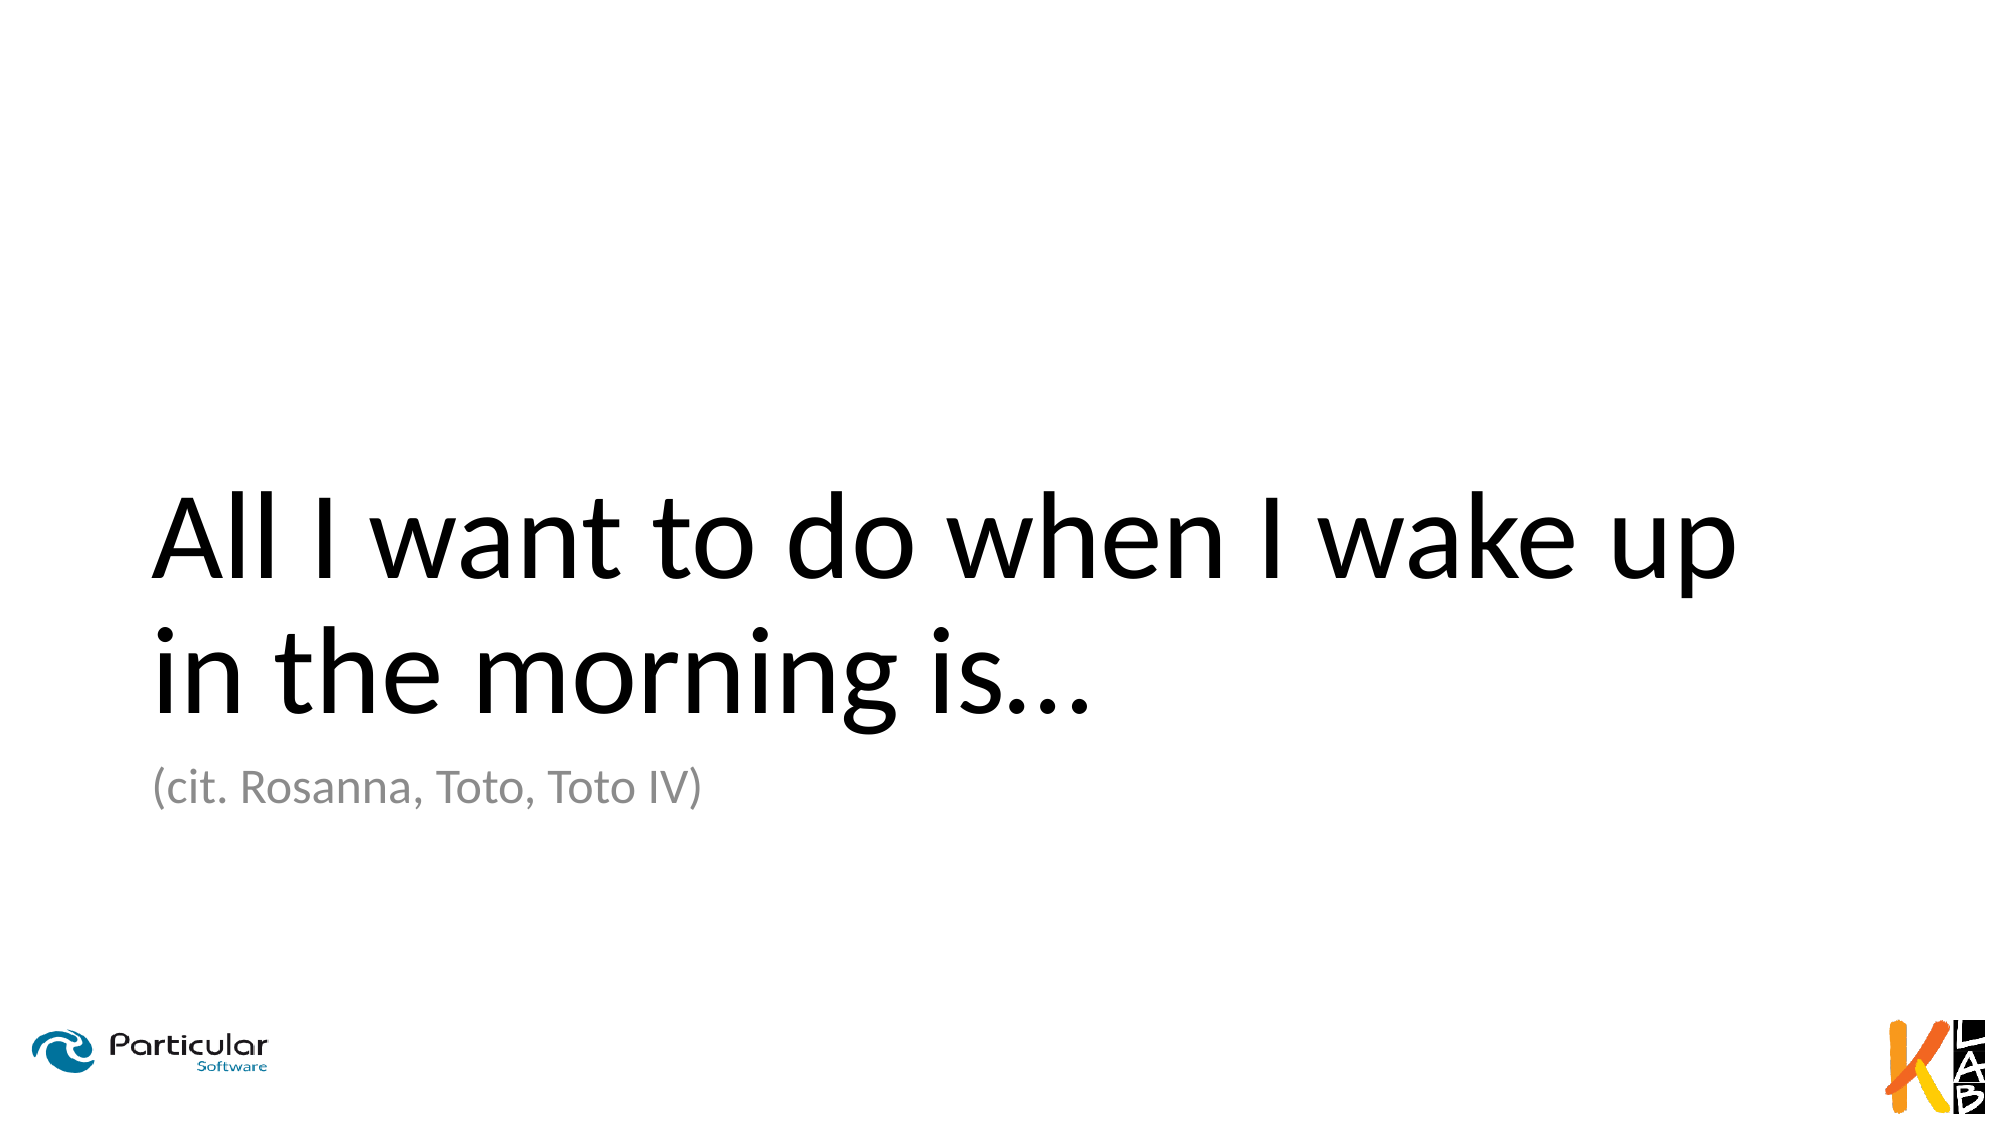

# All I want to do when I wake up in the morning is…
(cit. Rosanna, Toto, Toto IV)